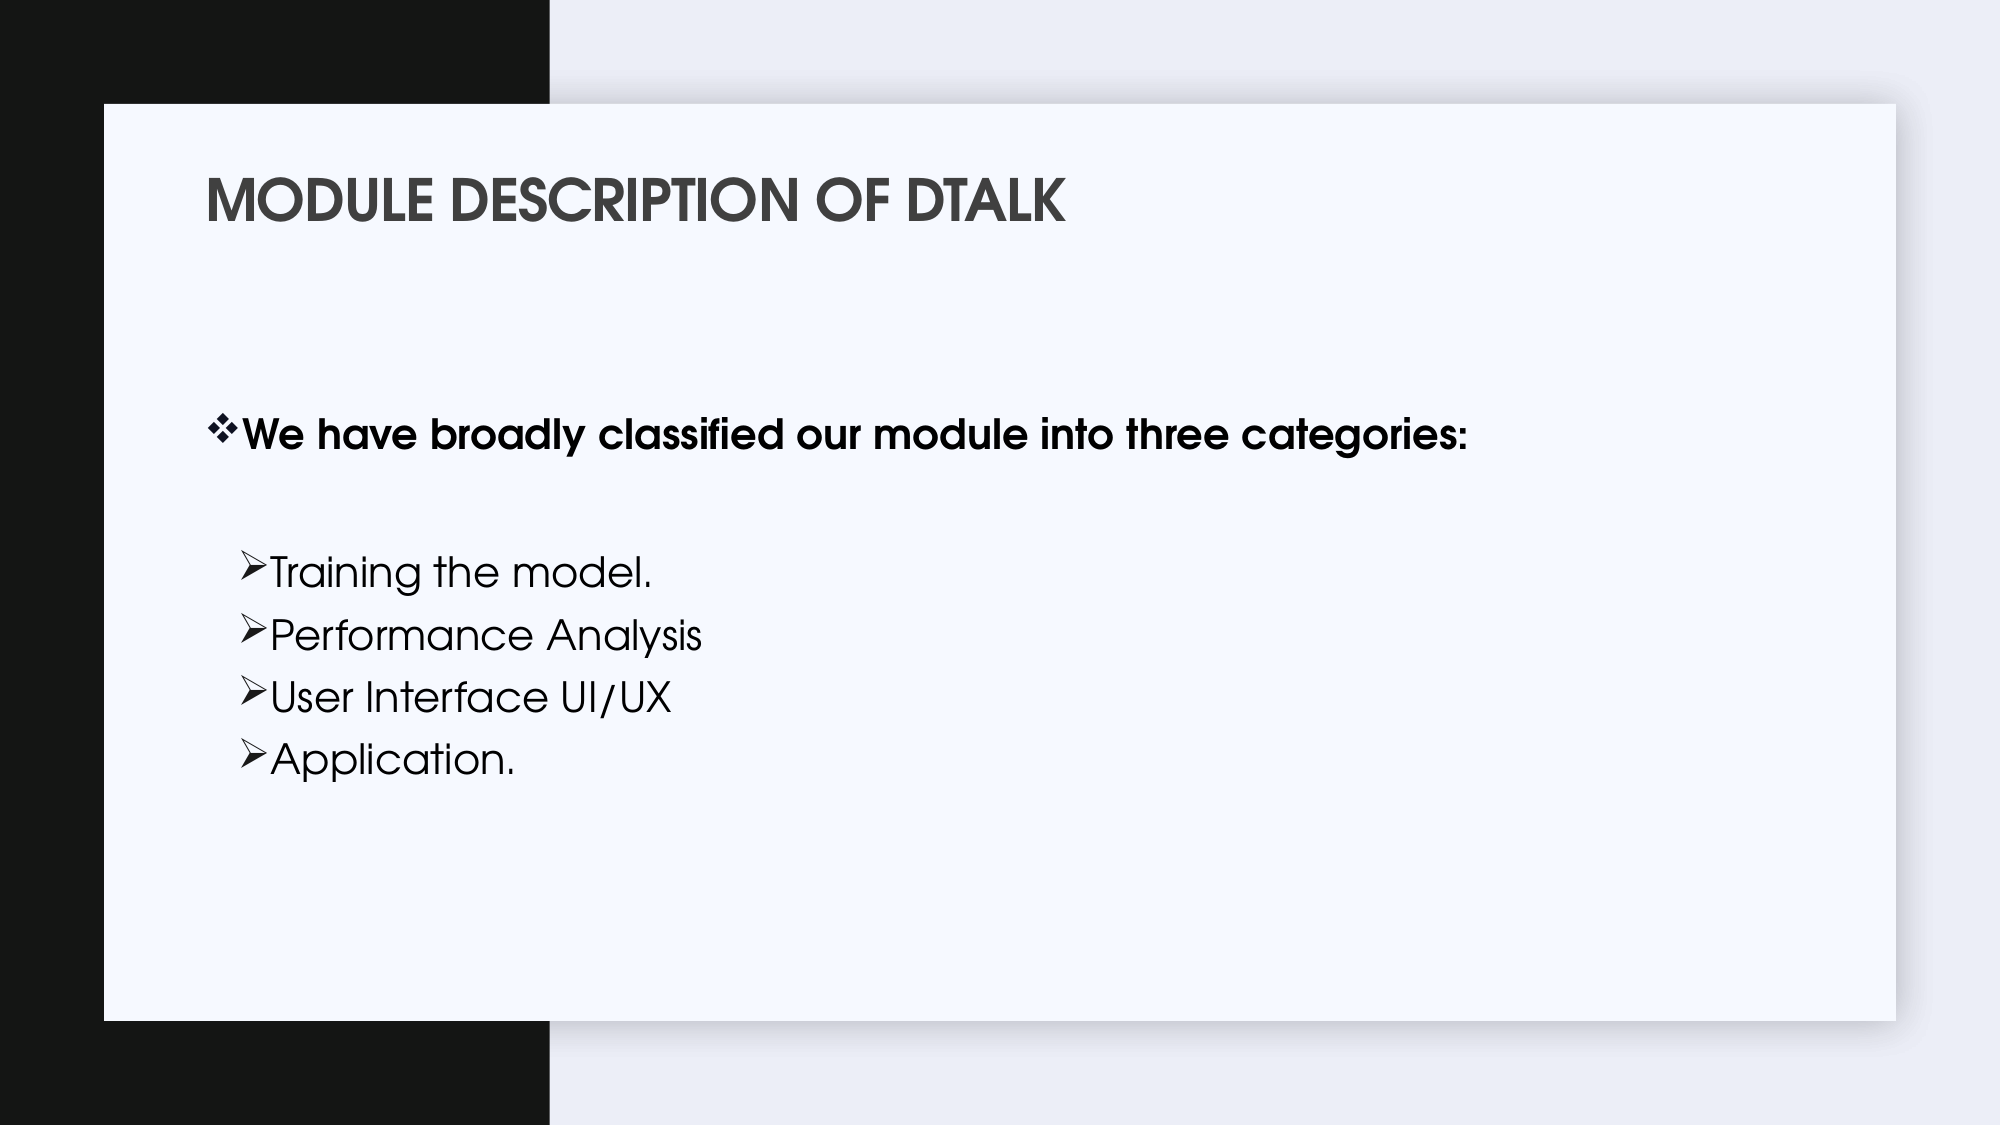

# Module description of dtalk

We have broadly classified our module into three categories:

Training the model.
Performance Analysis
User Interface UI/UX
Application.